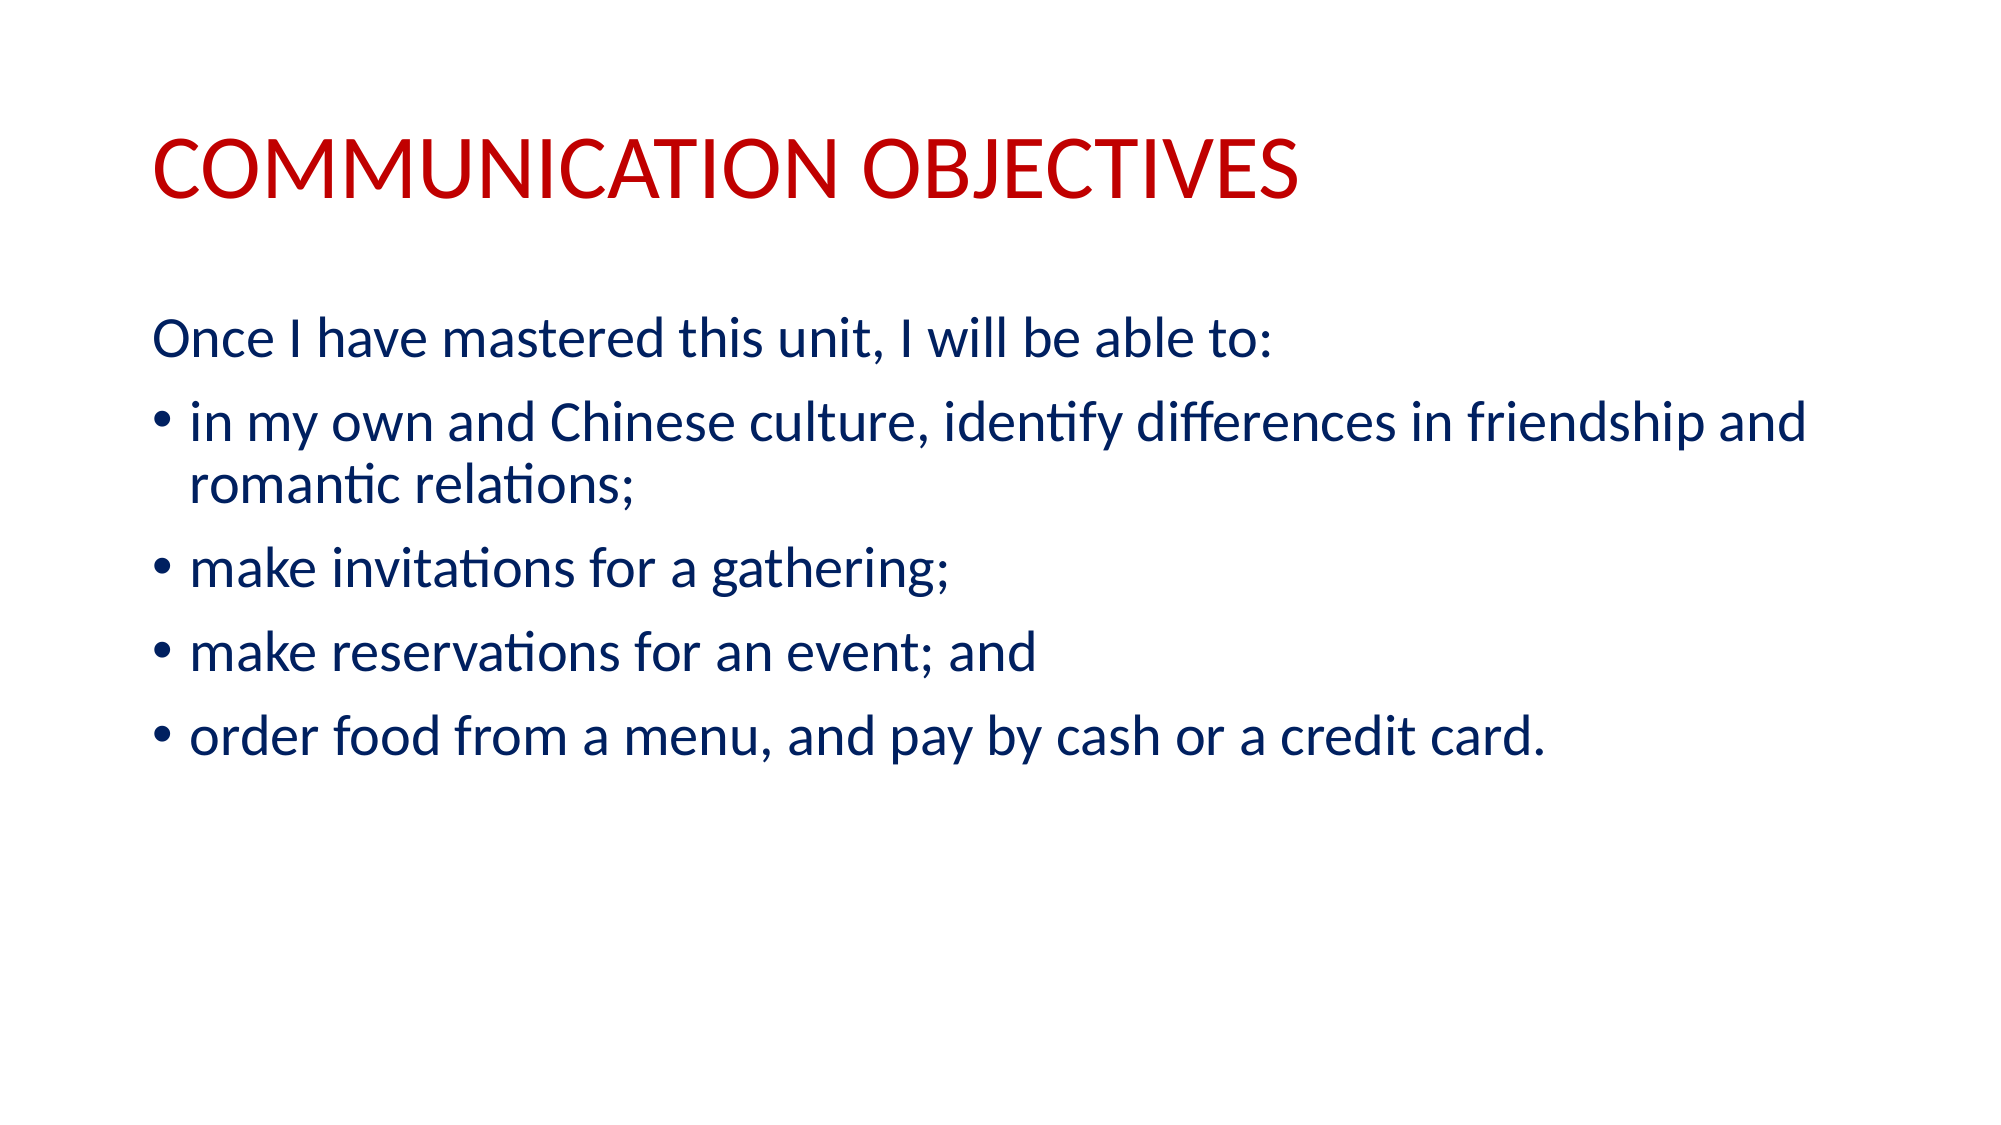

# COMMUNICATION OBJECTIVES
Once I have mastered this unit, I will be able to:
in my own and Chinese culture, identify differences in friendship and romantic relations;
make invitations for a gathering;
make reservations for an event; and
order food from a menu, and pay by cash or a credit card.